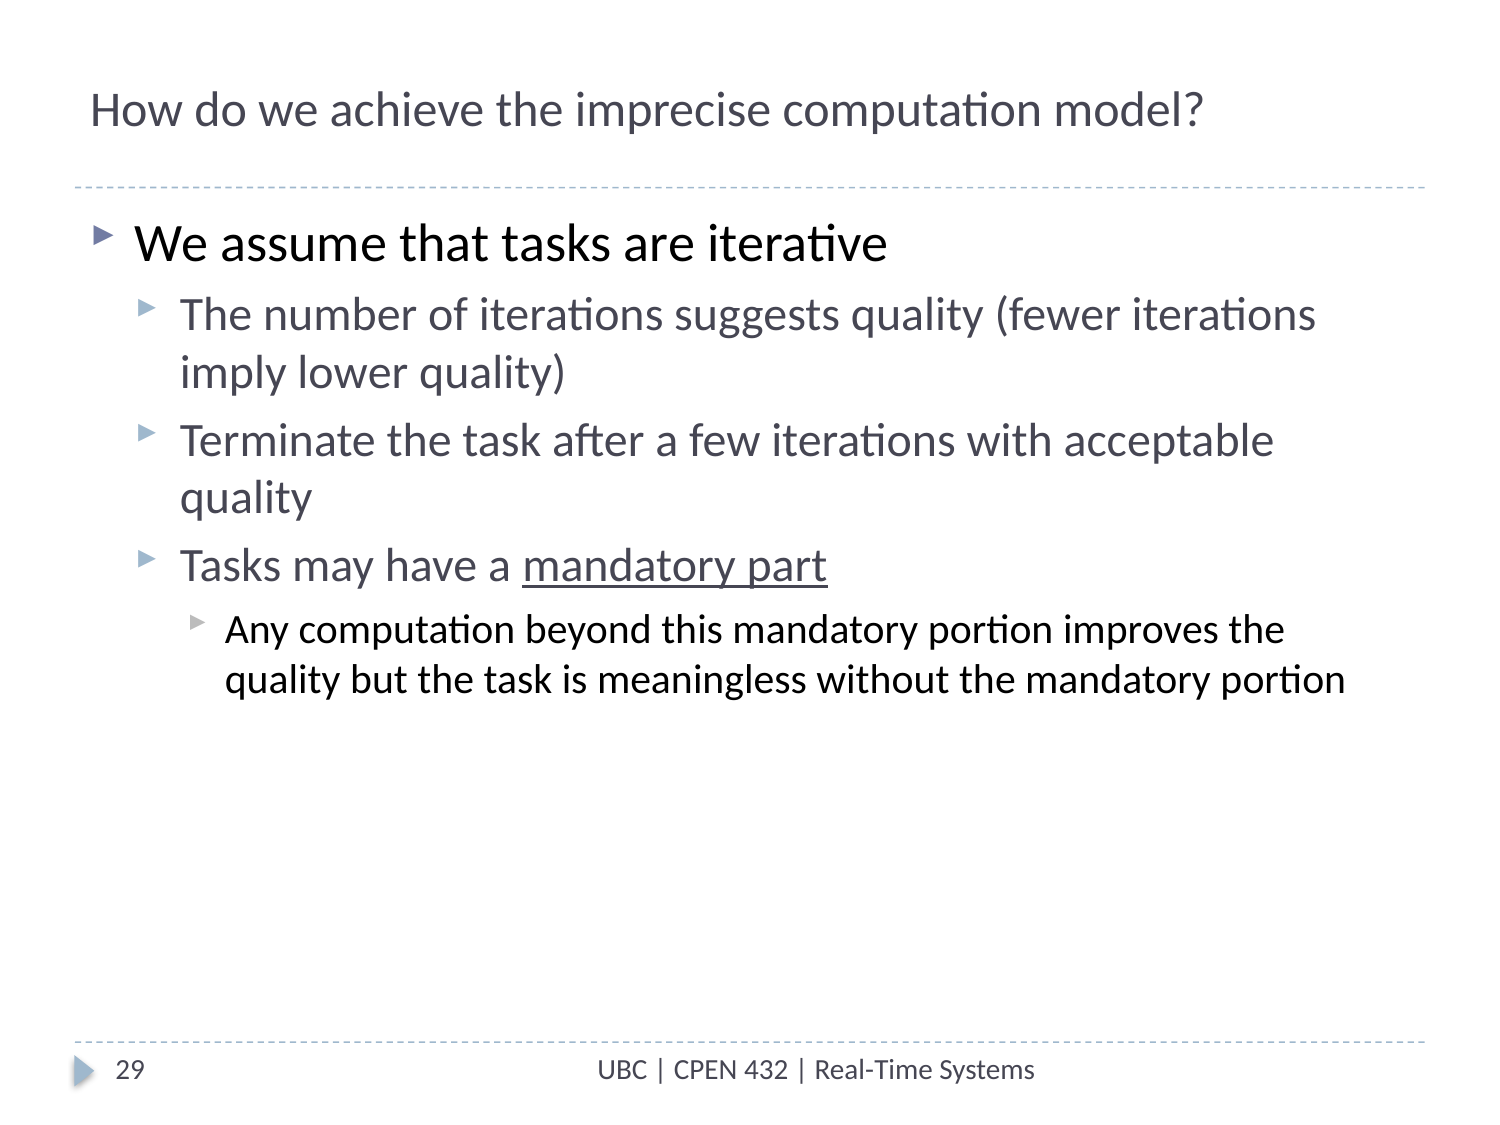

# How do we achieve the imprecise computation model?
We assume that tasks are iterative
The number of iterations suggests quality (fewer iterations imply lower quality)
Terminate the task after a few iterations with acceptable quality
Tasks may have a mandatory part
Any computation beyond this mandatory portion improves the quality but the task is meaningless without the mandatory portion
29
UBC | CPEN 432 | Real-Time Systems